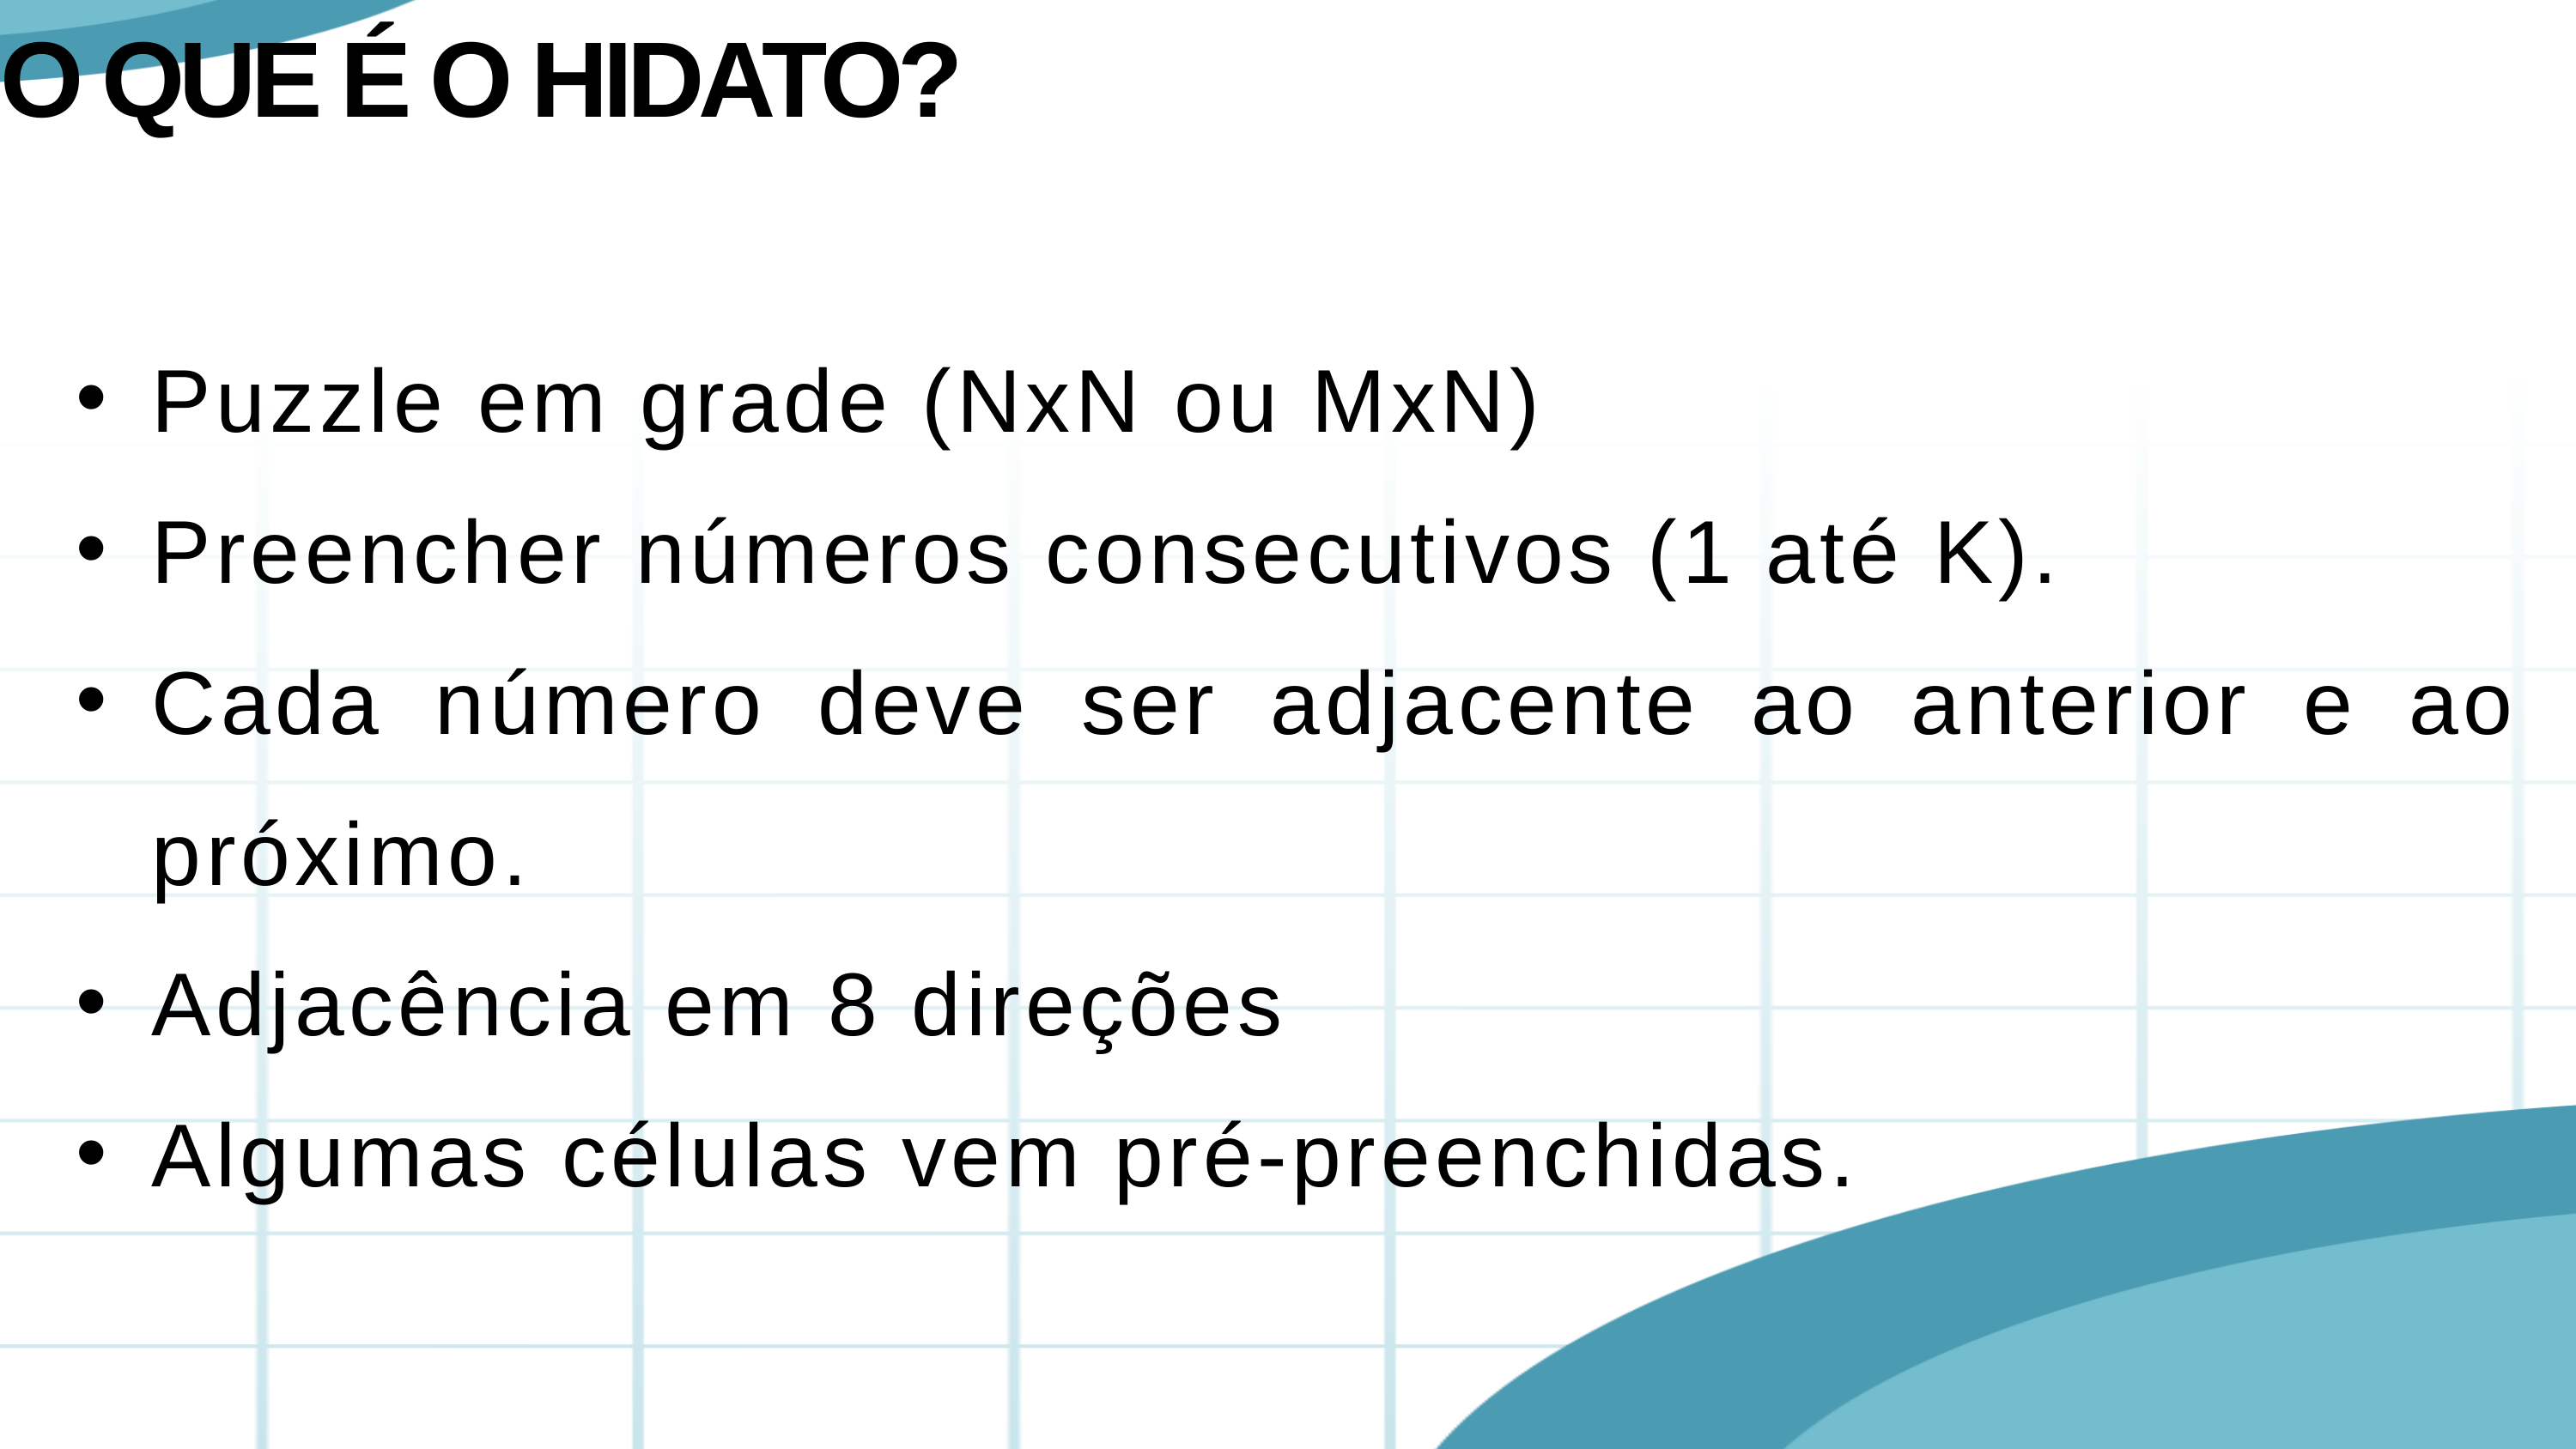

O QUE É O HIDATO?
Puzzle em grade (NxN ou MxN)
Preencher números consecutivos (1 até K).
Cada número deve ser adjacente ao anterior e ao próximo.
Adjacência em 8 direções
Algumas células vem pré-preenchidas.